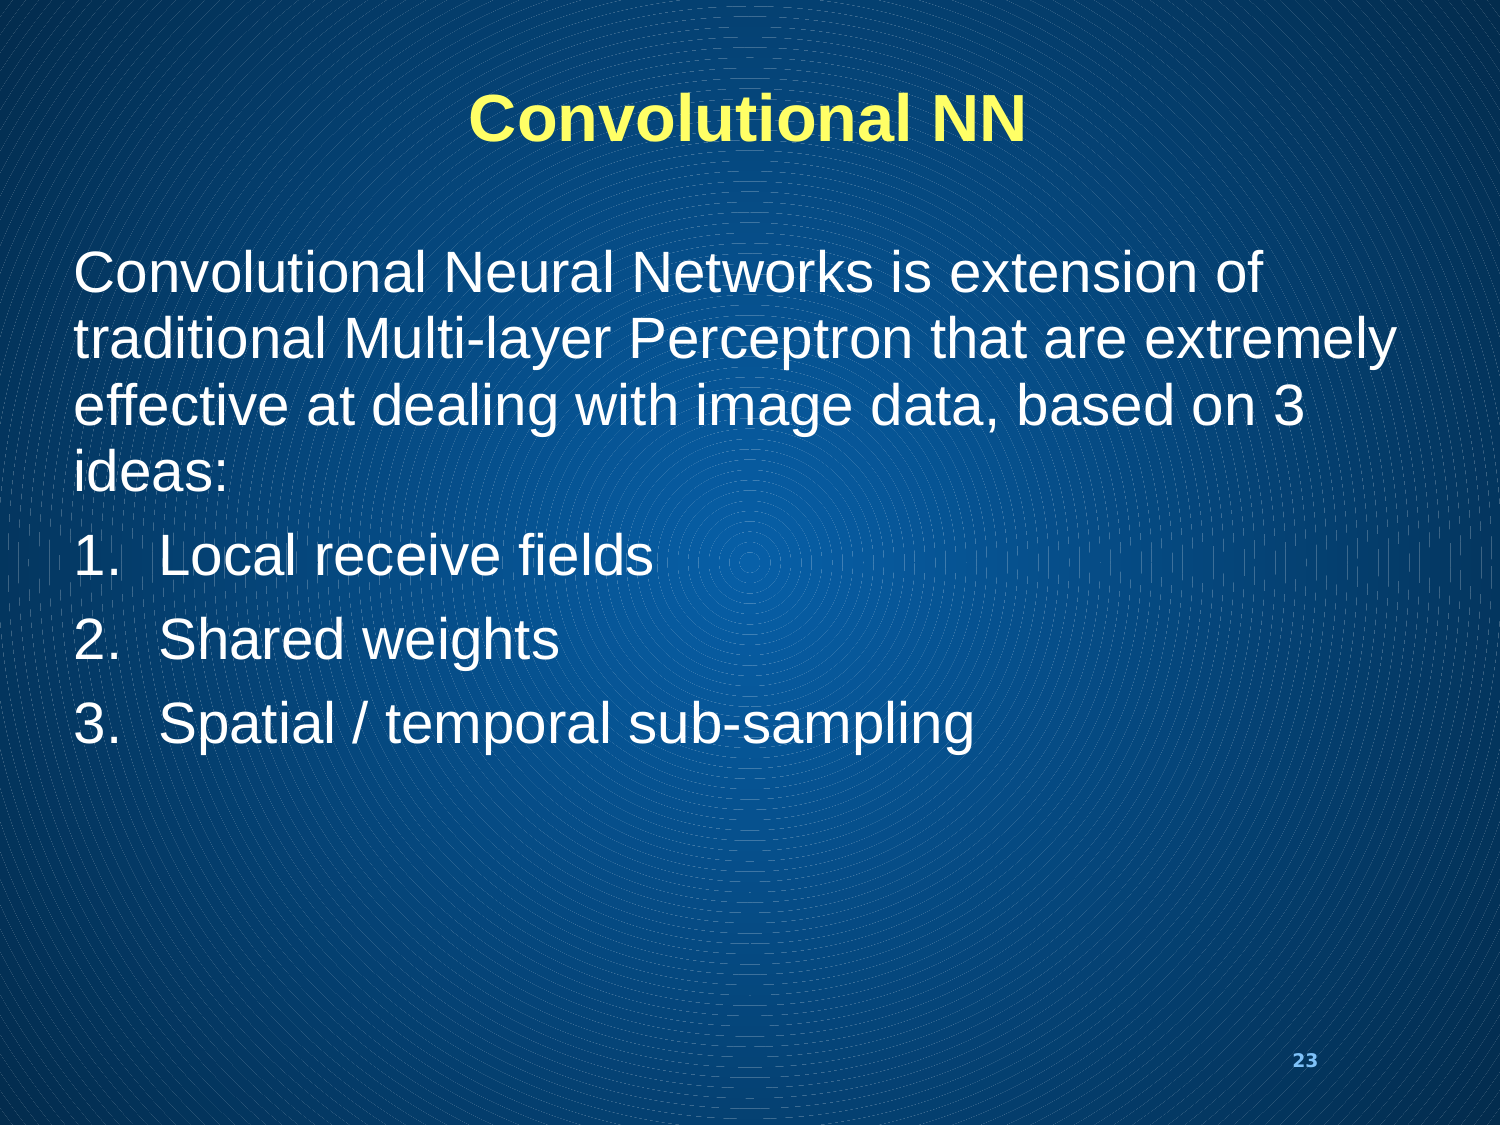

# Convolutional NN
Convolutional Neural Networks is extension of traditional Multi-layer Perceptron that are extremely effective at dealing with image data, based on 3 ideas:
Local receive fields
Shared weights
Spatial / temporal sub-sampling